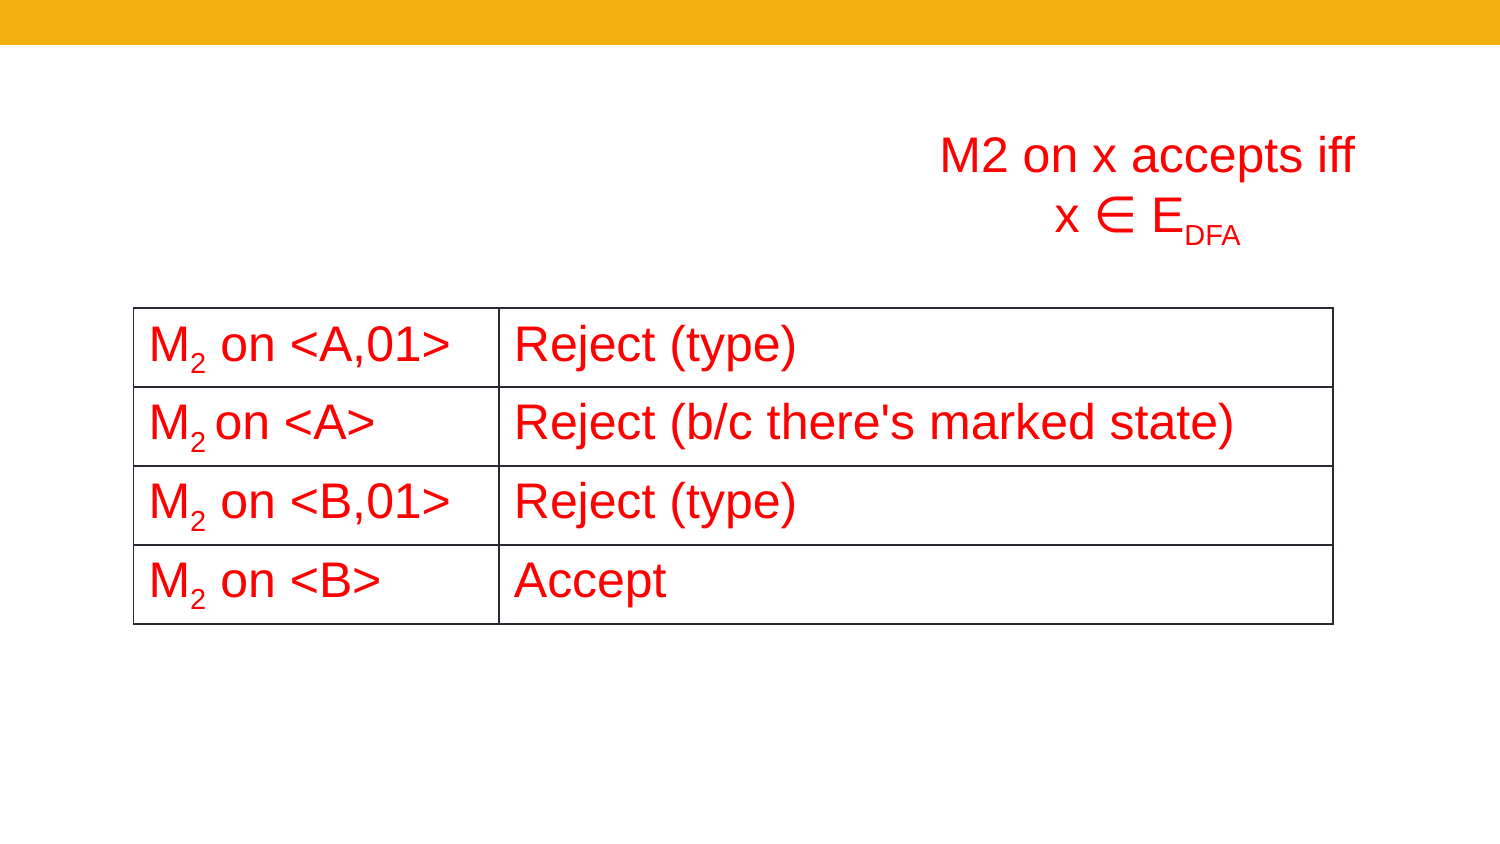

M2 on x accepts iff x ∈ EDFA
| M2 on <A,01> | Reject (type) |
| --- | --- |
| M2 on <A> | Reject (b/c there's marked state) |
| M2 on <B,01> | Reject (type) |
| M2 on <B> | Accept |